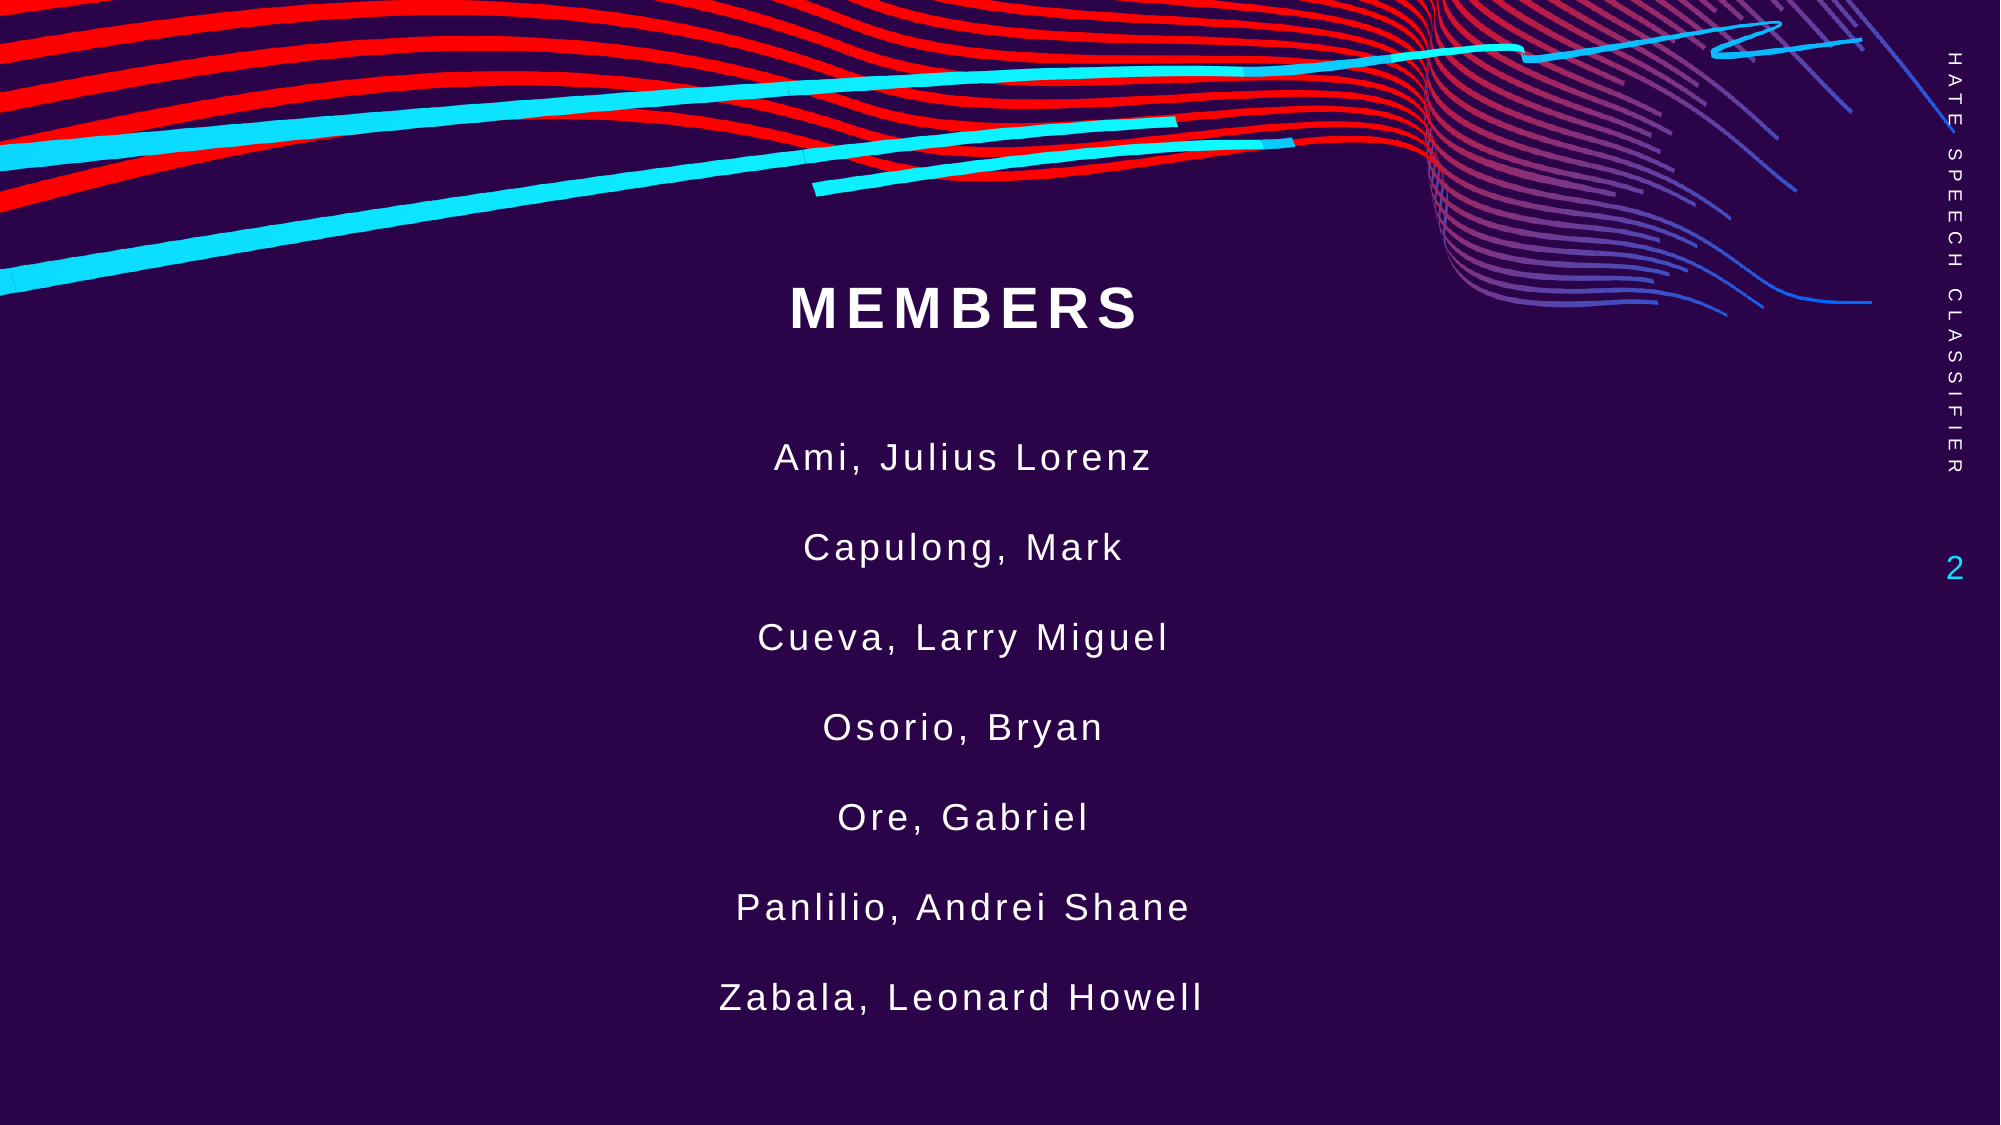

Hate speech classifier
# Members
Ami, Julius Lorenz
Capulong, Mark
Cueva, Larry Miguel
Osorio, Bryan
Ore, Gabriel
Panlilio, Andrei Shane
Zabala, Leonard Howell
2